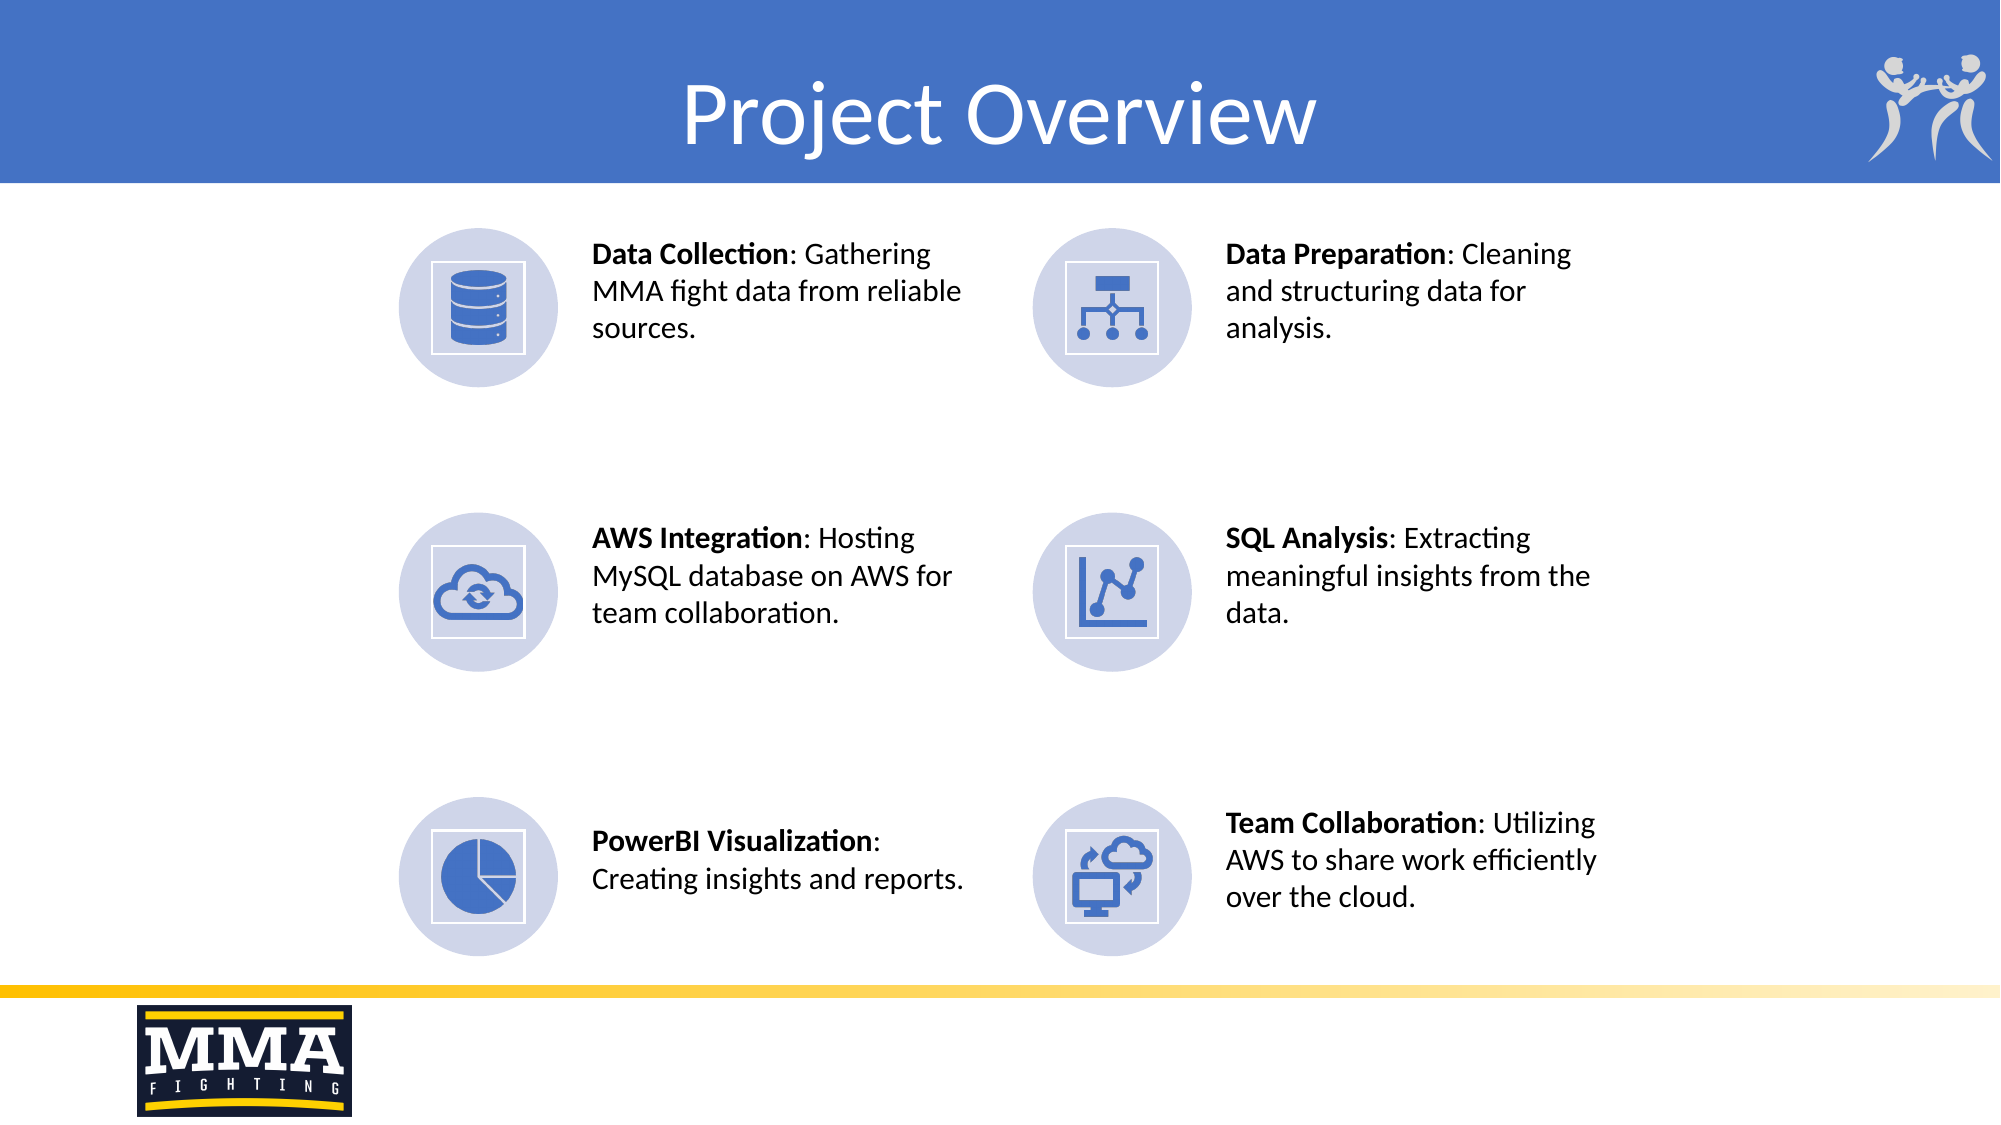

# Project Overview
Data Collection: Gathering MMA fight data from reliable sources.
Data Preparation: Cleaning and structuring data for analysis.
AWS Integration: Hosting MySQL database on AWS for team collaboration.
SQL Analysis: Extracting meaningful insights from the data.
PowerBI Visualization: Creating insights and reports.
Team Collaboration: Utilizing AWS to share work efficiently over the cloud.